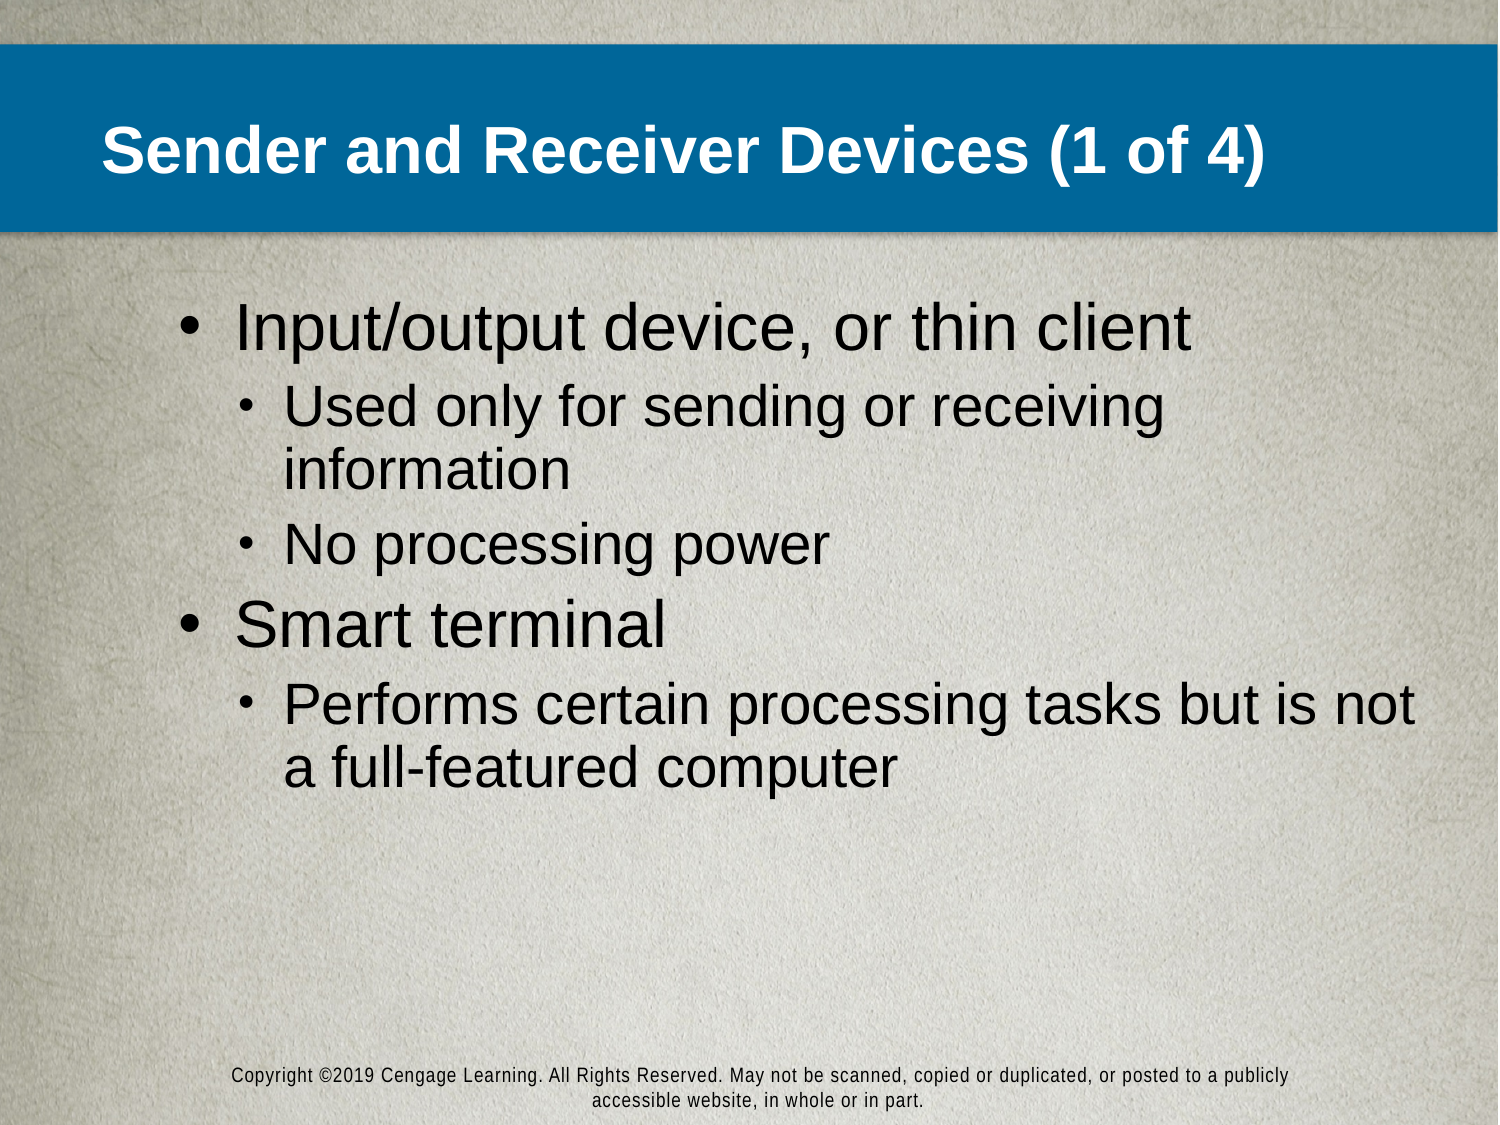

# Sender and Receiver Devices (1 of 4)
Input/output device, or thin client
Used only for sending or receiving information
No processing power
Smart terminal
Performs certain processing tasks but is not a full-featured computer